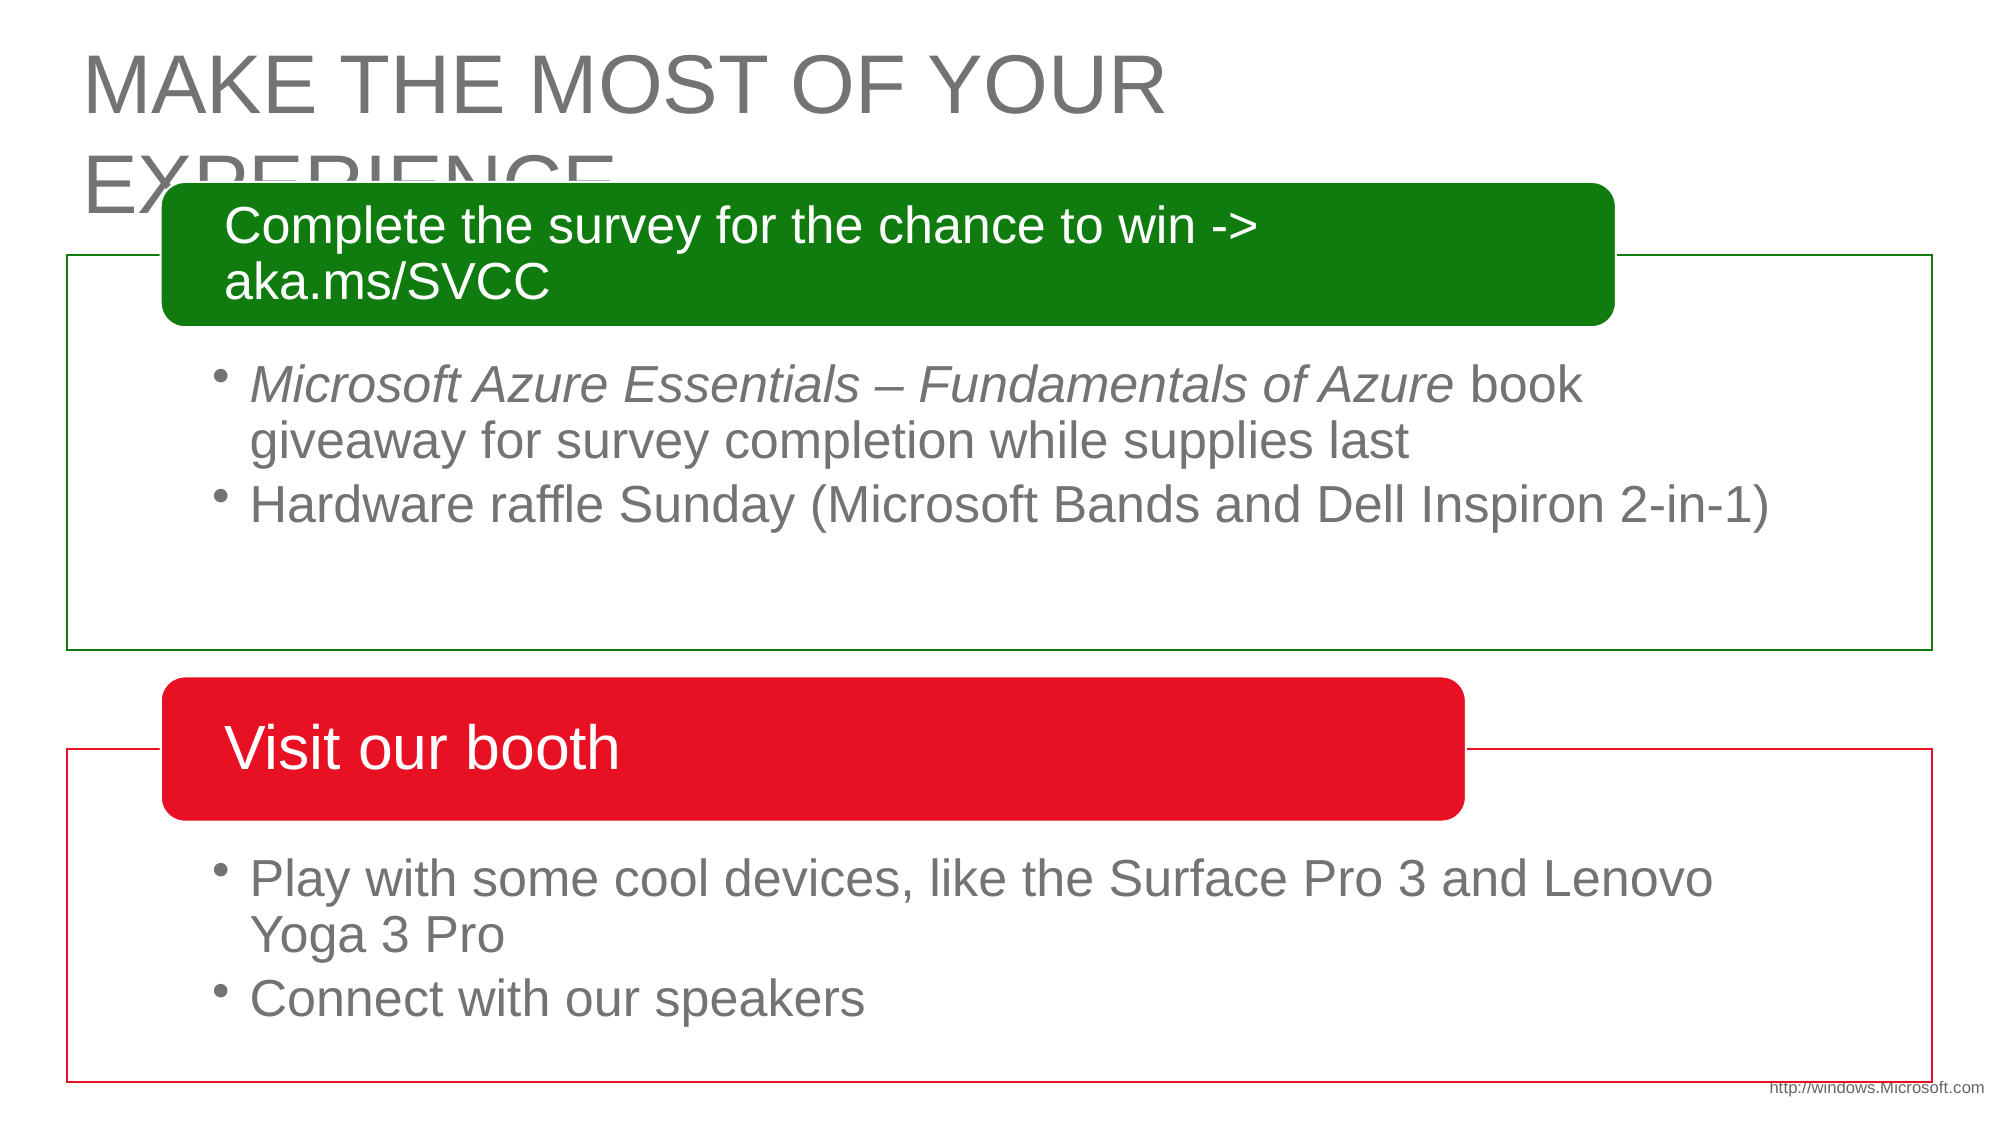

MAKE THE MOST OF YOUR EXPERIENCE
Microsoft Azure Essentials – Fundamentals of Azure book giveaway for survey completion while supplies last
Hardware raffle Sunday (Microsoft Bands and Dell Inspiron 2-in-1)
Complete the survey for the chance to win -> aka.ms/SVCC
Play with some cool devices, like the Surface Pro 3 and Lenovo Yoga 3 Pro
Connect with our speakers
Visit our booth